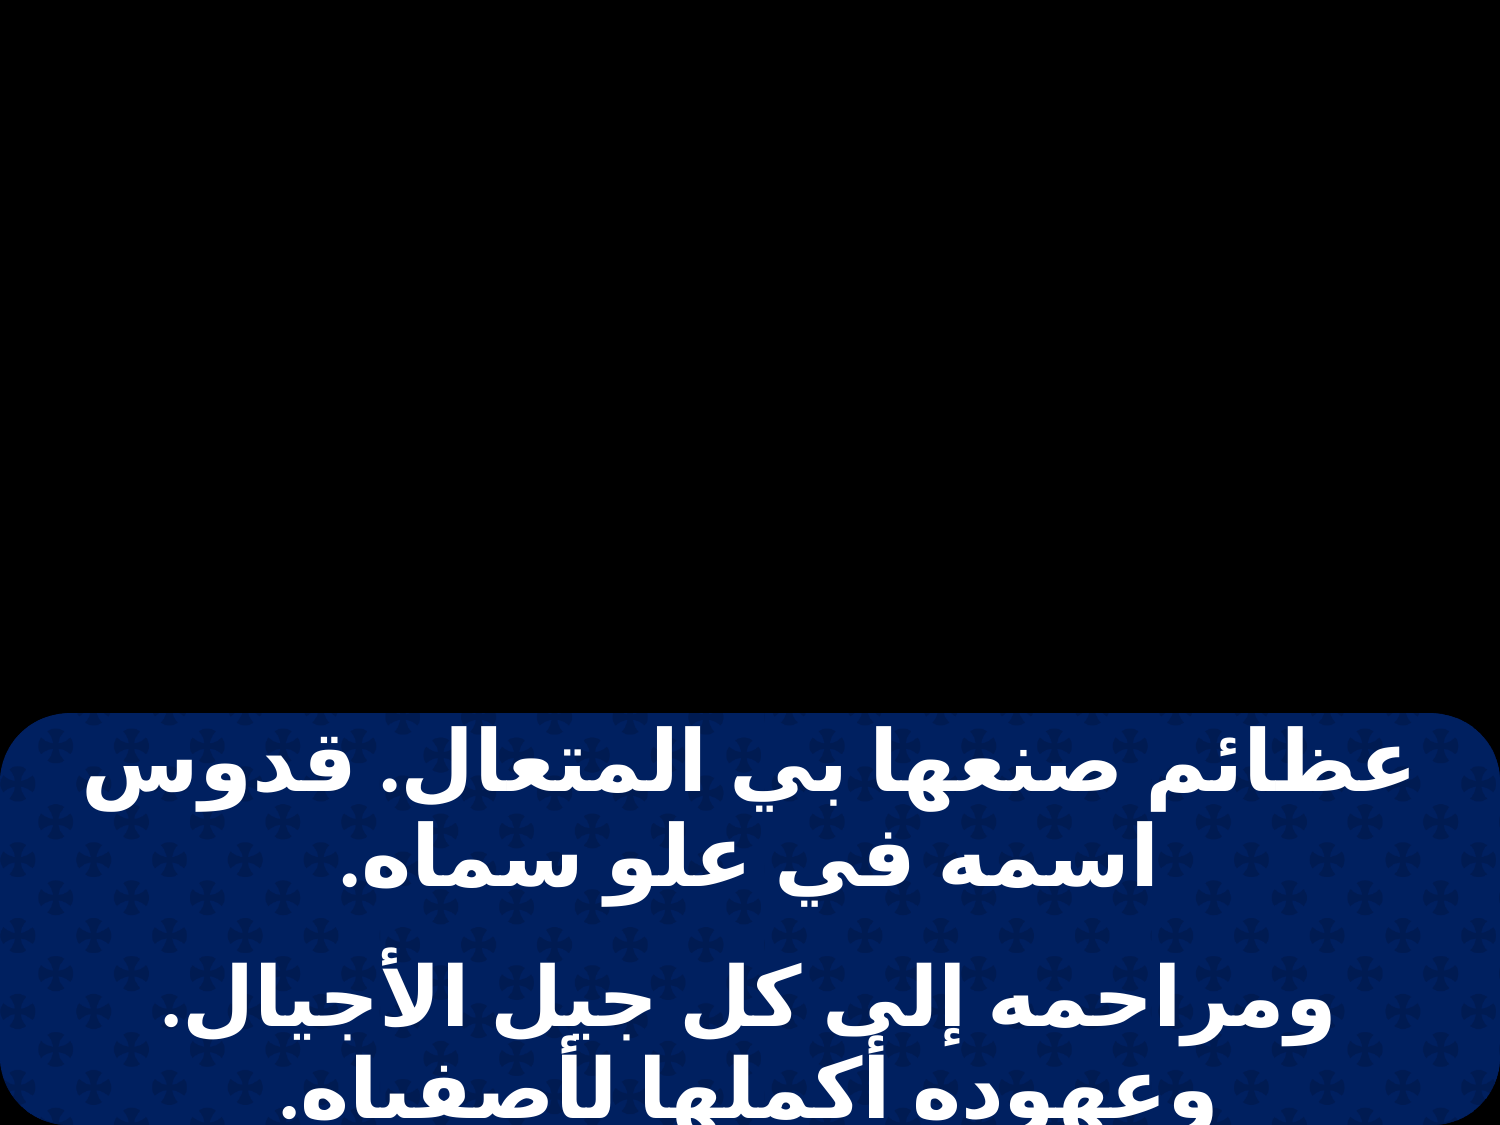

| عظائم صنعها بي المتعال. قدوس اسمه في علو سماه. |
| --- |
|  |
| ومراحمه إلى كل جيل الأجيال. وعهوده أكملها لأصفياه. |